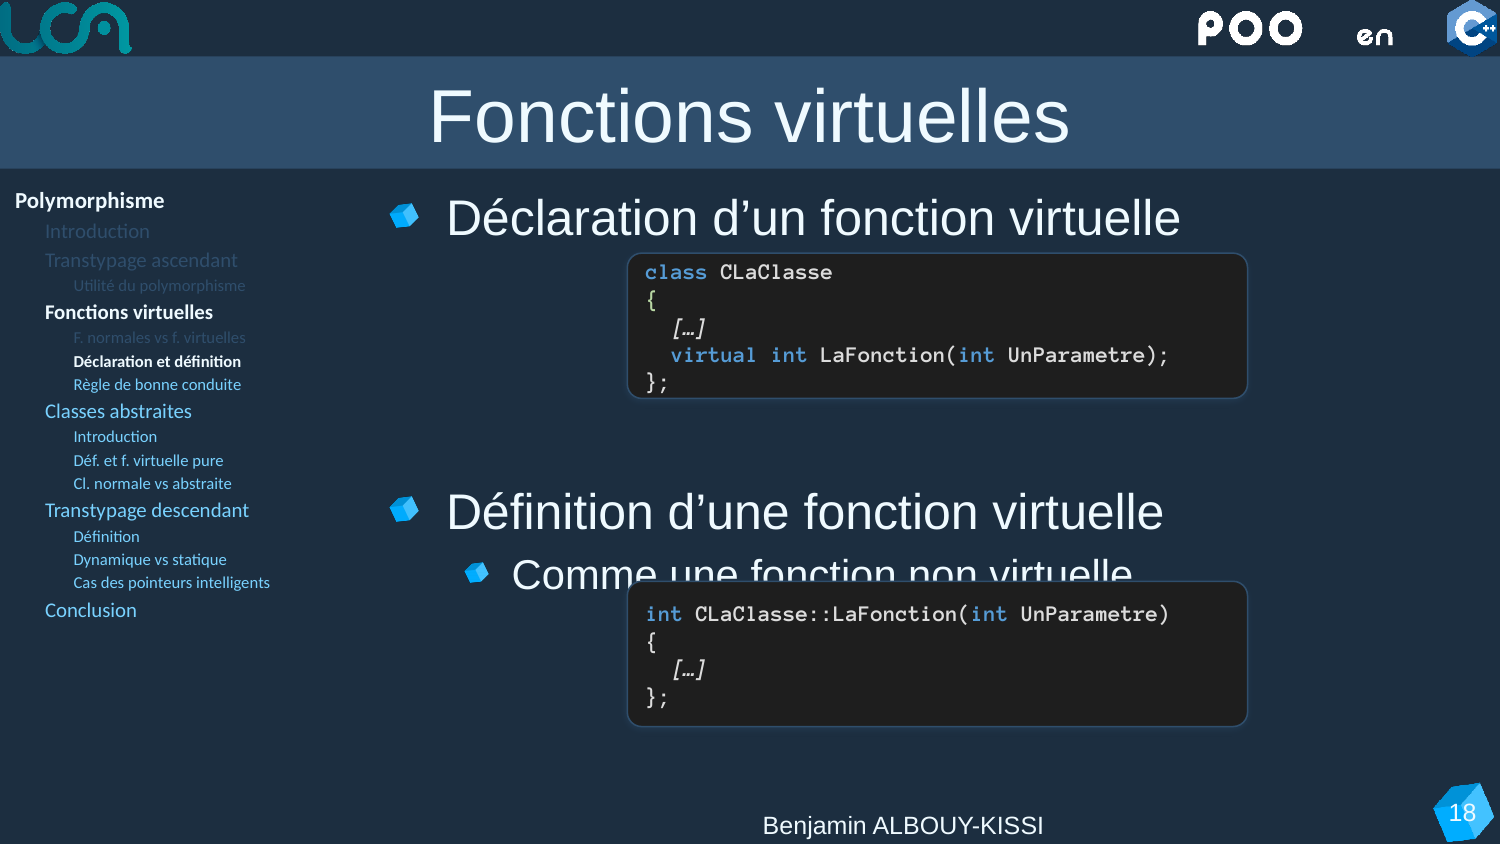

# Fonctions virtuelles
Polymorphisme
Introduction
Transtypage ascendant
Utilité du polymorphisme
Fonctions virtuelles
F. normales vs f. virtuelles
Déclaration et définition
Règle de bonne conduite
Classes abstraites
Introduction
Déf. et f. virtuelle pure
Cl. normale vs abstraite
Transtypage descendant
Définition
Dynamique vs statique
Cas des pointeurs intelligents
Conclusion

Déclaration d’un fonction virtuelle

Définition d’une fonction virtuelle
Comme une fonction non virtuelle

class CLaClasse
{
  […]
          int LaFonction(int UnParametre);
};

  virtual

int CLaClasse::LaFonction(int UnParametre)
{
  […]
};
18
Benjamin ALBOUY-KISSI